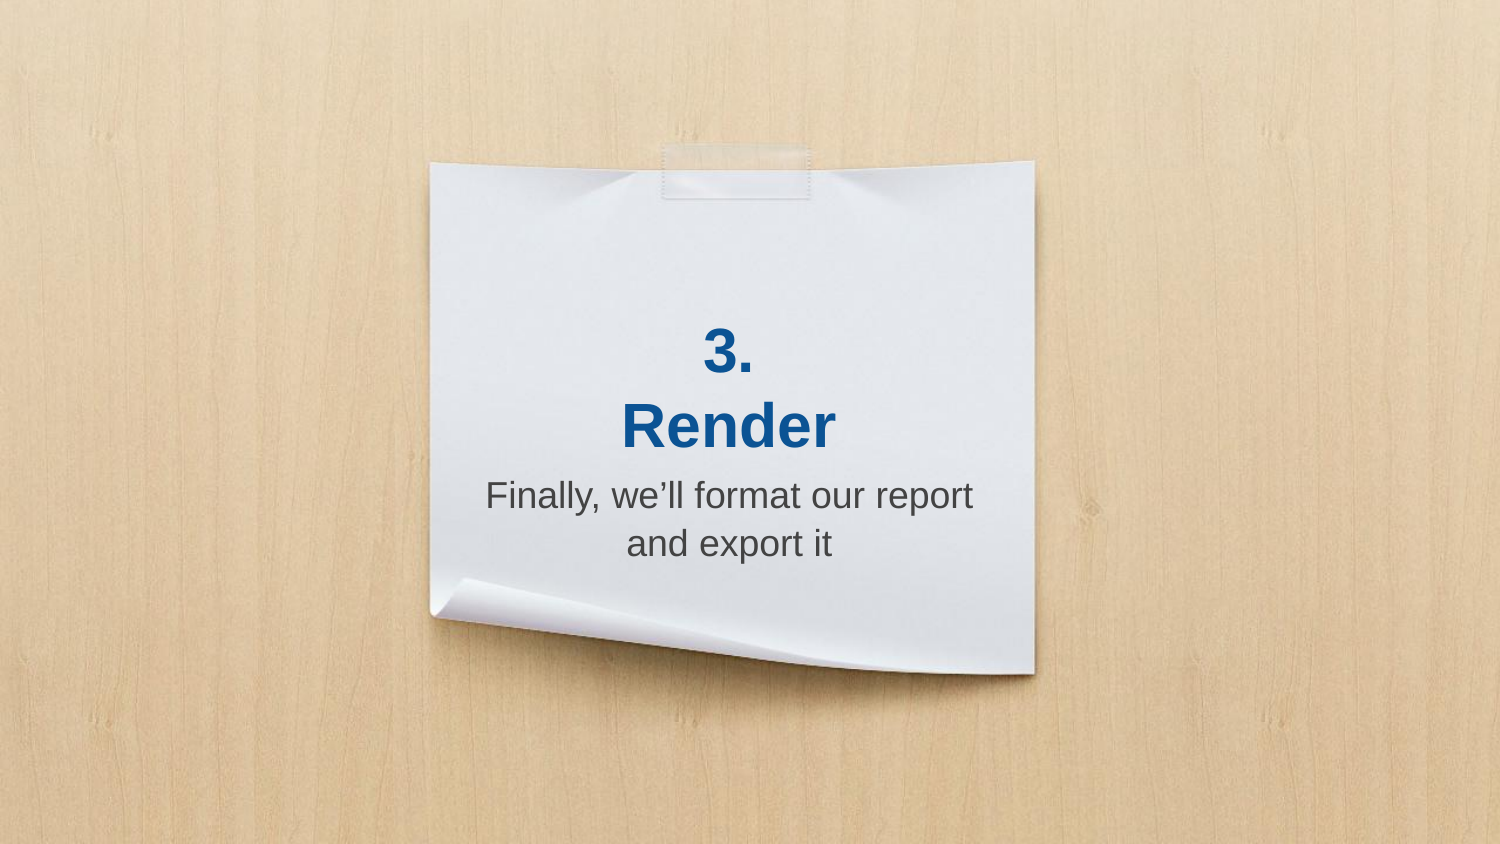

# 3.
Render
Finally, we’ll format our report and export it